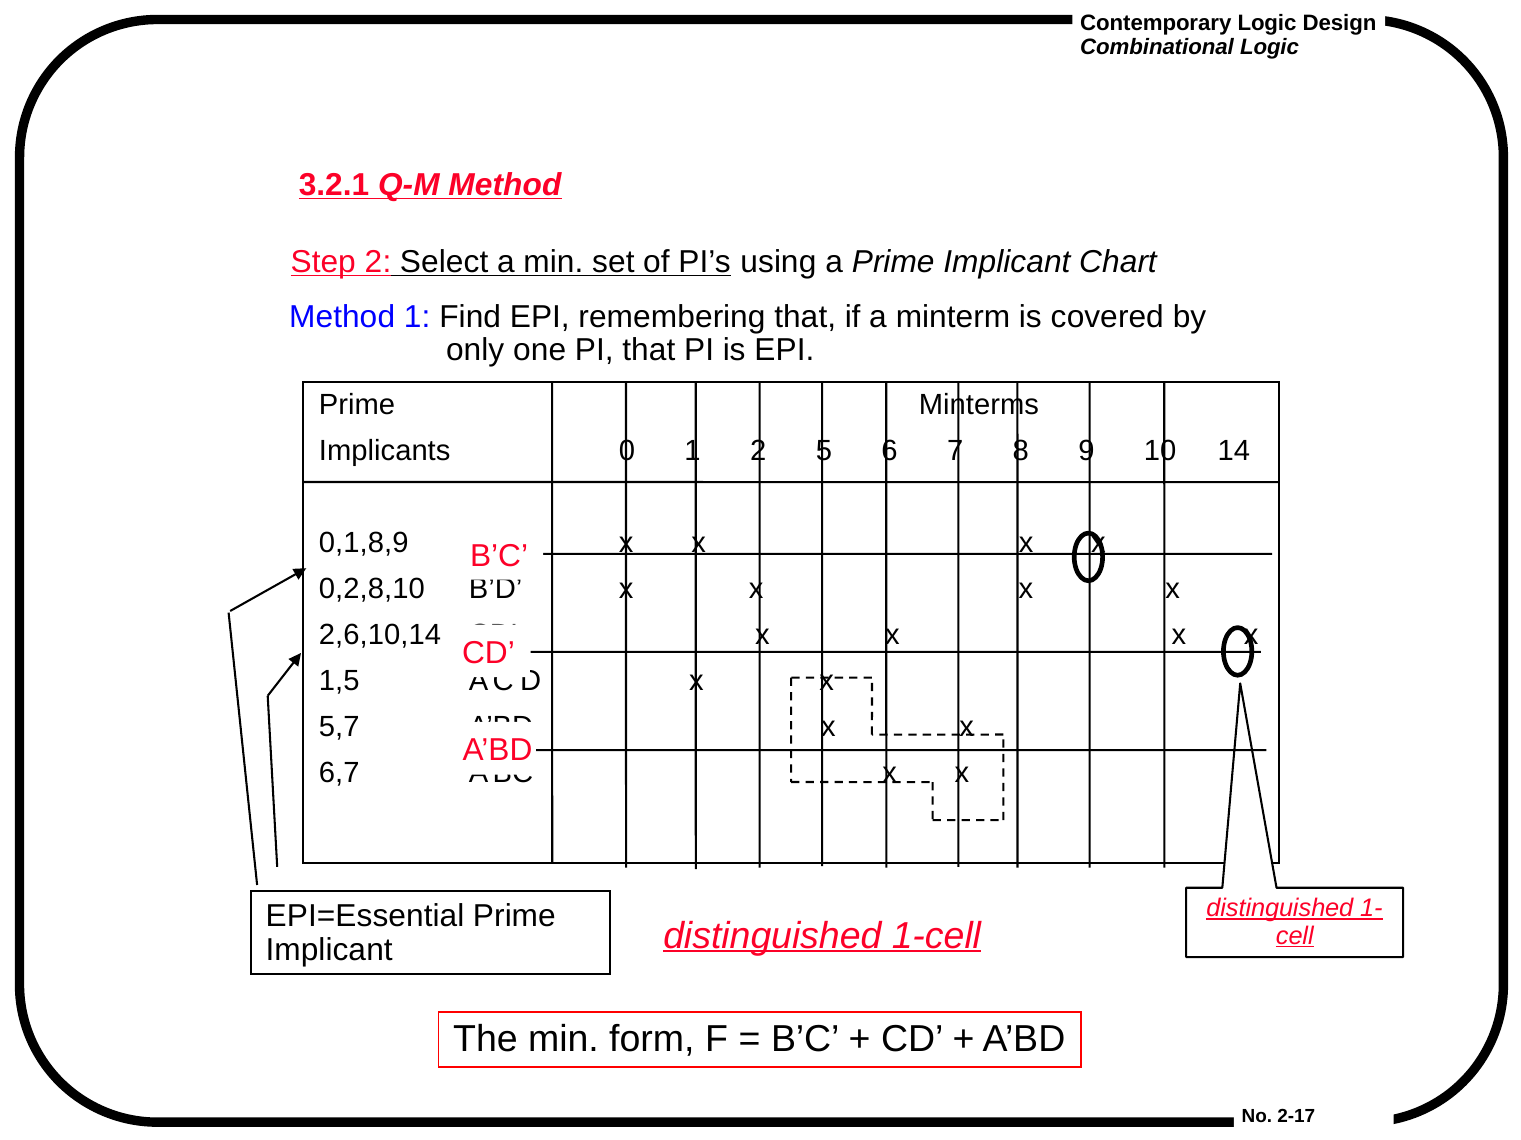

# 3.2.1 Q-M Method
Step 2: Select a min. set of PI’s using a Prime Implicant Chart
Method 1: Find EPI, remembering that, if a minterm is covered by only one PI, that PI is EPI.

Prime				Minterms
Implicants	  	0      1      2      5      6      7      8      9      10     14

0,1,8,9	B’C’	x       x                                      x       x
0,2,8,10   	B’D’	x              x                               x                x
2,6,10,14  	CD’                             x              x                                 x       x
1,5	A’C’D                  x              x
5,7	A’BD                                   x               x
6,7	A’BC	                                x       x

B’C’

EPI=Essential Prime Implicant
CD’

A’BD

distinguished 1-cell
distinguished 1-cell
The min. form, F = B’C’ + CD’ + A’BD